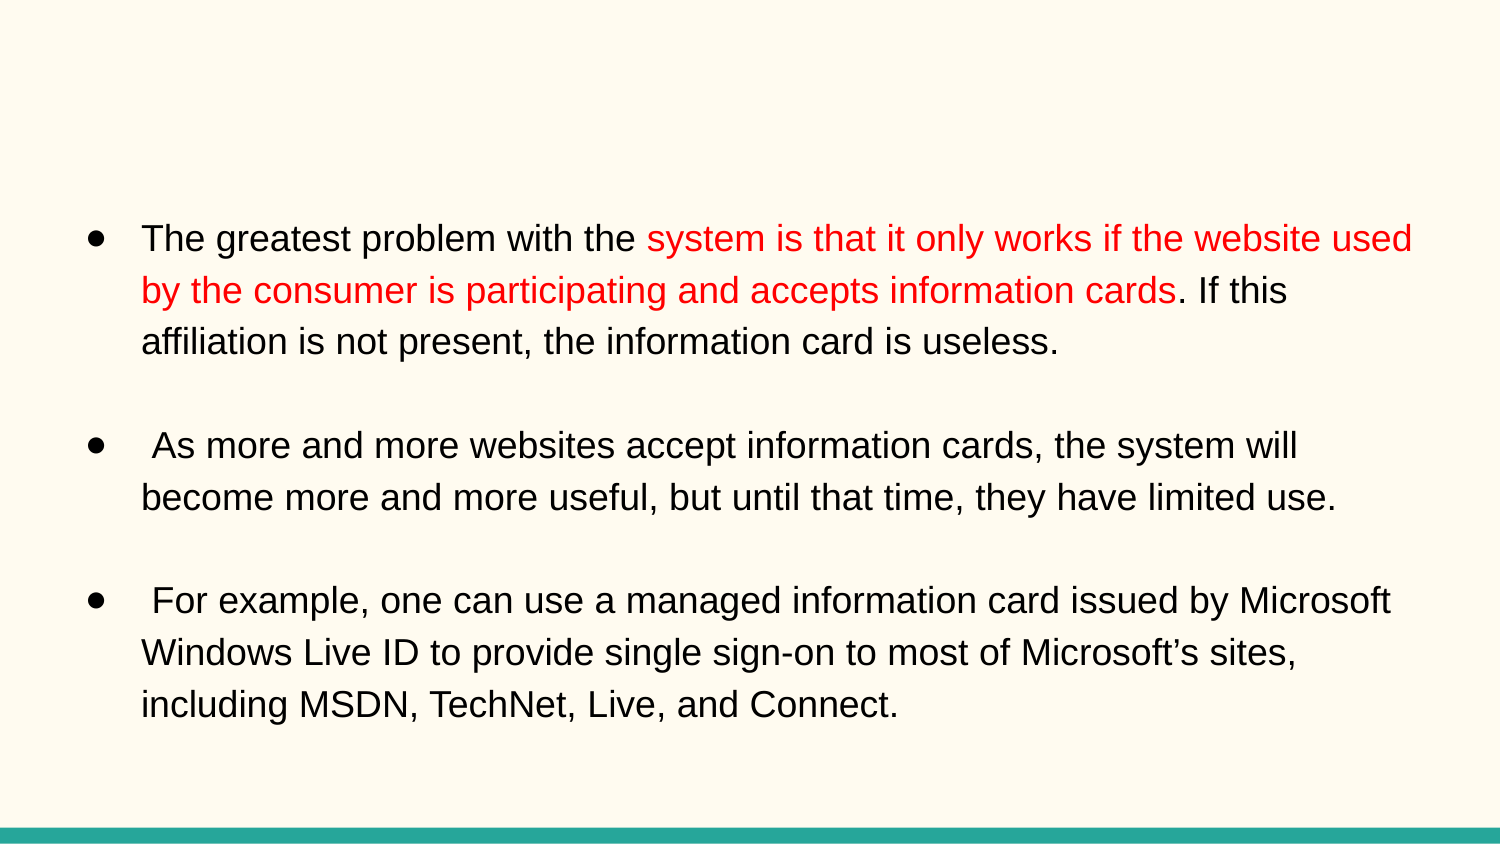

#
The greatest problem with the system is that it only works if the website used by the consumer is participating and accepts information cards. If this affiliation is not present, the information card is useless.

 As more and more websites accept information cards, the system will become more and more useful, but until that time, they have limited use.

 For example, one can use a managed information card issued by Microsoft Windows Live ID to provide single sign-on to most of Microsoft’s sites, including MSDN, TechNet, Live, and Connect.